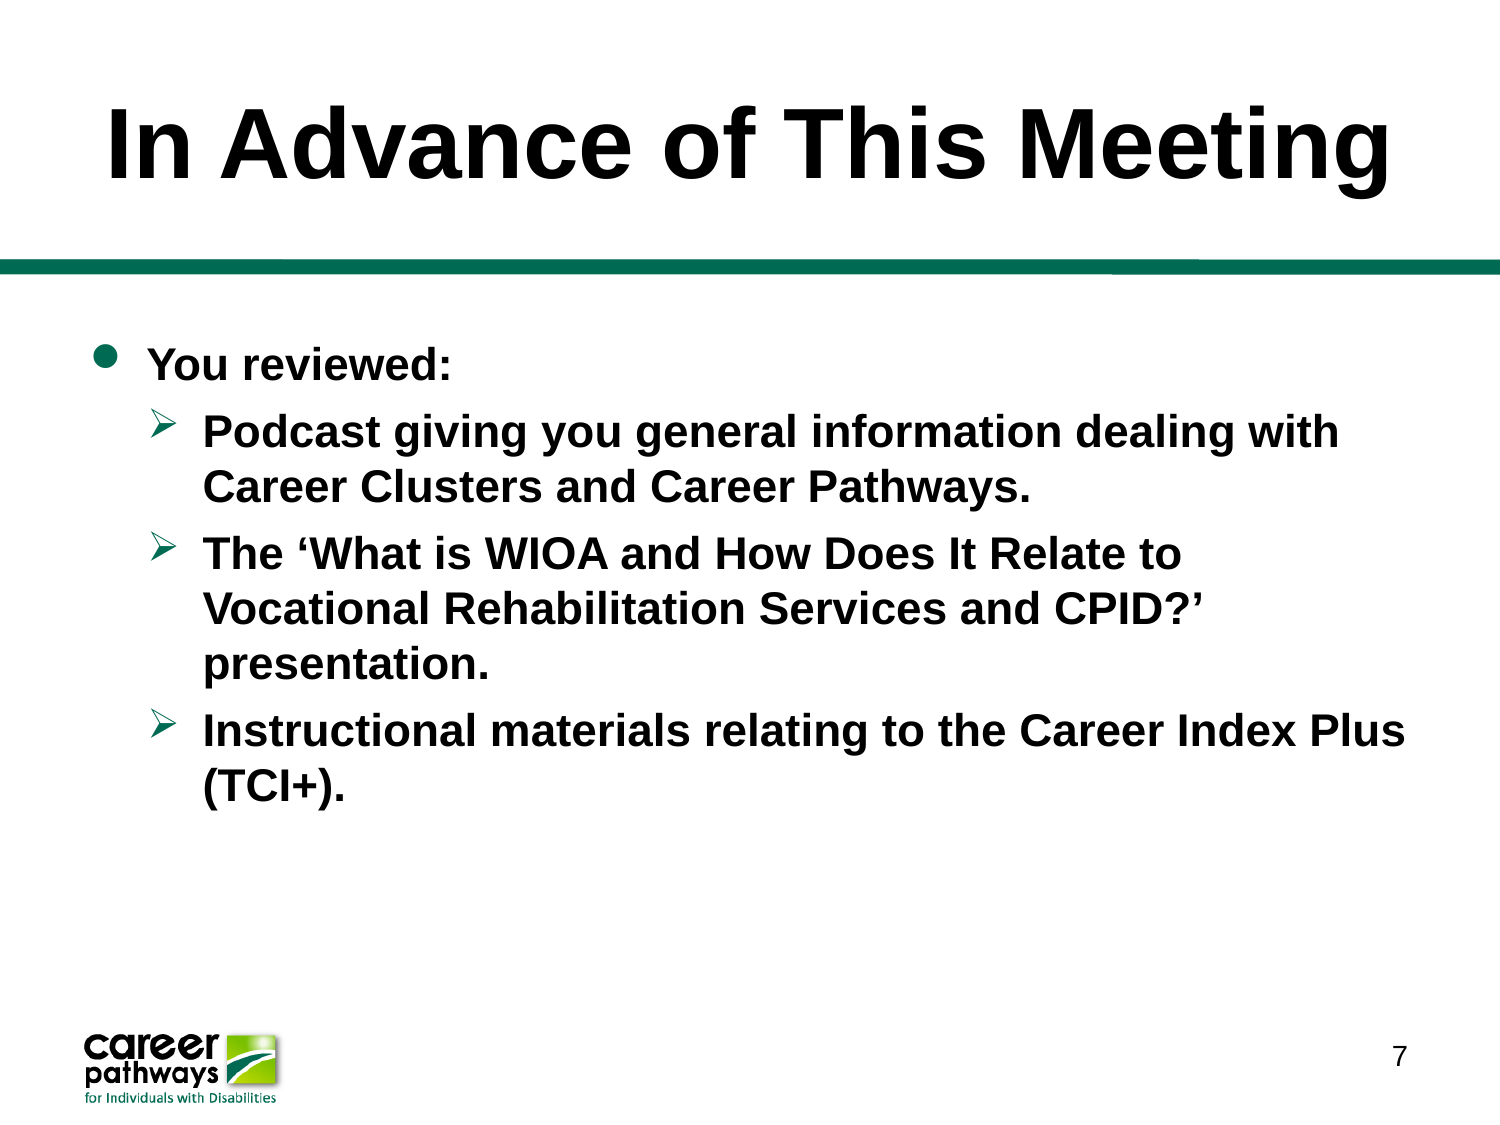

# In Advance of This Meeting
You reviewed:
Podcast giving you general information dealing with Career Clusters and Career Pathways.
The ‘What is WIOA and How Does It Relate to Vocational Rehabilitation Services and CPID?’ presentation.
Instructional materials relating to the Career Index Plus (TCI+).
7